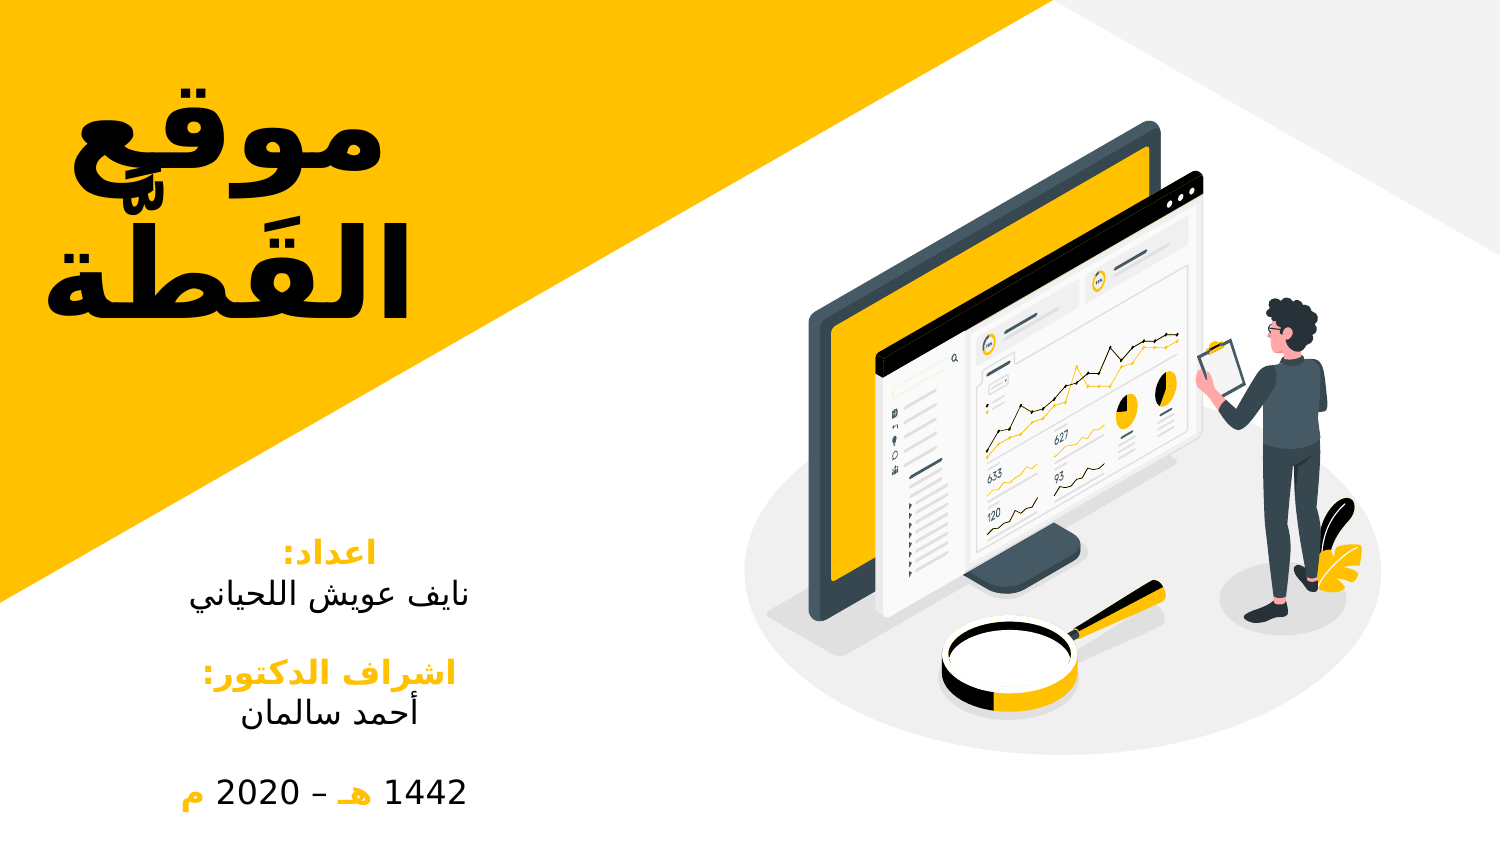

# موقع القَطَّة

اعداد:
نايف عويش اللحياني

اشراف الدكتور:
أحمد سالمان

 1442 هـ – 2020 م